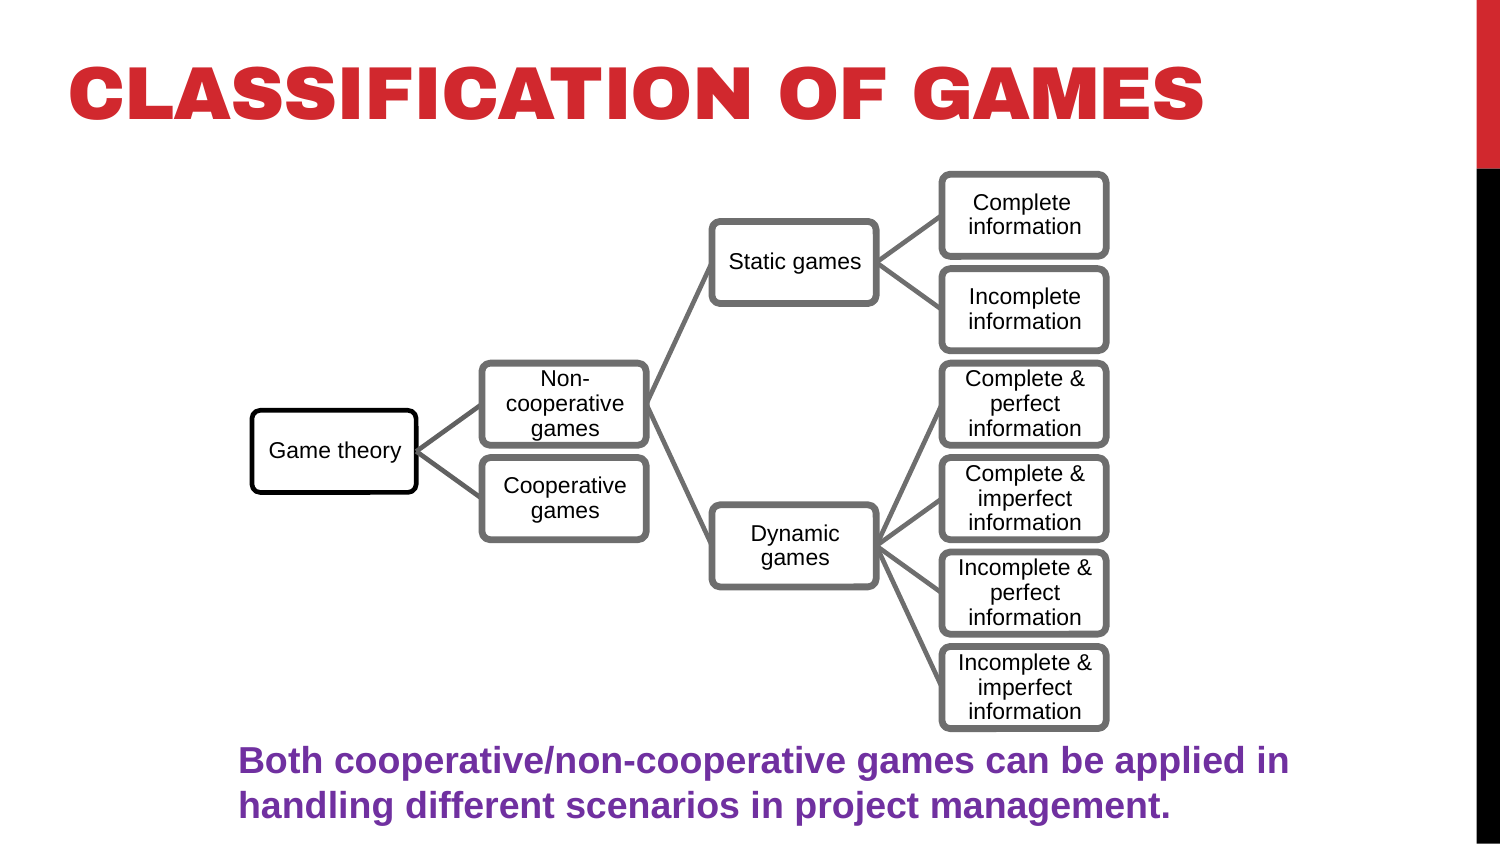

# classification of games
Game theory

Non-cooperative games

Static games

Complete  information

Incomplete information

Dynamic games

Complete & perfect information

Complete & imperfect information

Incomplete & perfect information

Incomplete & imperfect information

Cooperative games
Both cooperative/non-cooperative games can be applied in
handling different scenarios in project management.